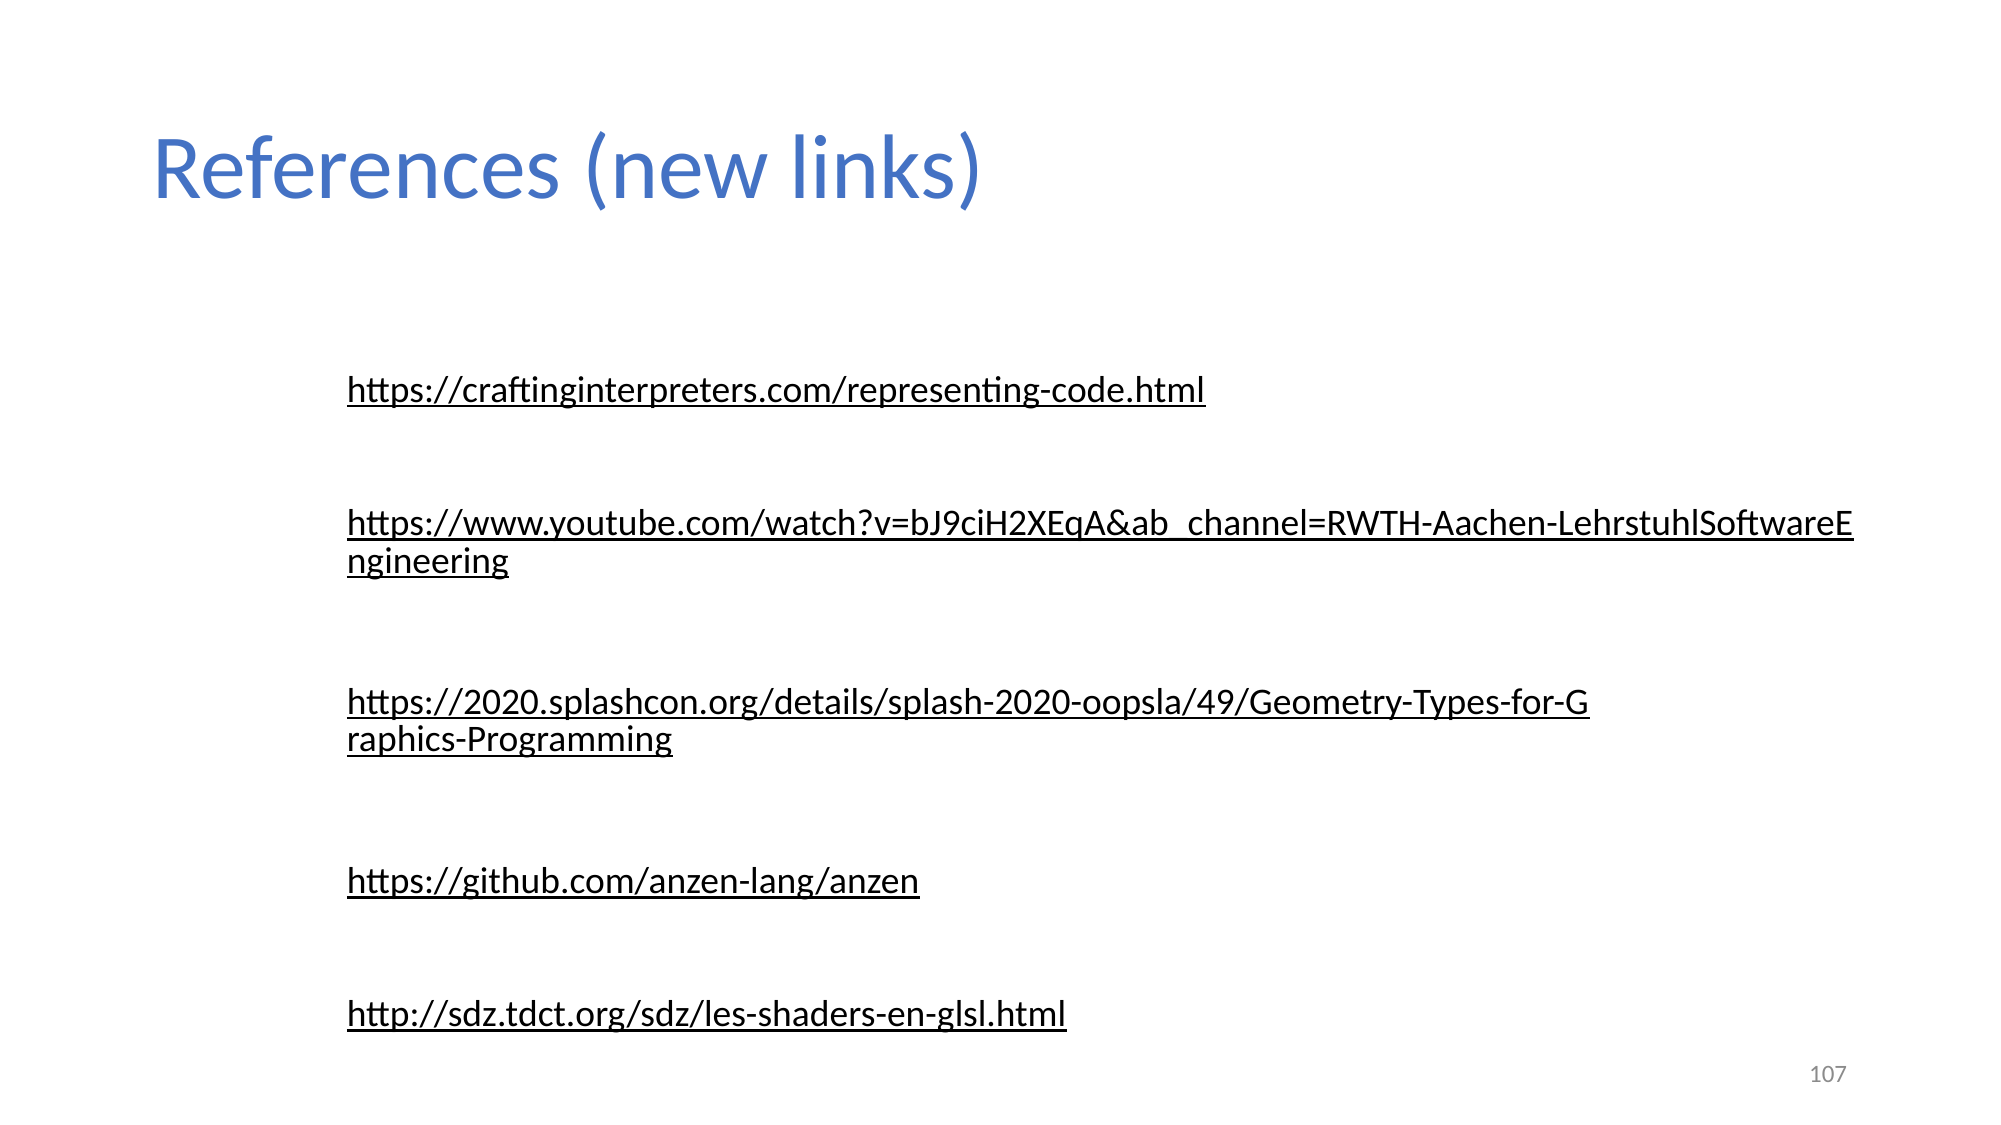

# References (new links)
https://craftinginterpreters.com/representing-code.html
https://www.youtube.com/watch?v=bJ9ciH2XEqA&ab_channel=RWTH-Aachen-LehrstuhlSoftwareEngineering
https://2020.splashcon.org/details/splash-2020-oopsla/49/Geometry-Types-for-Graphics-Programming
https://github.com/anzen-lang/anzen
http://sdz.tdct.org/sdz/les-shaders-en-glsl.html
107